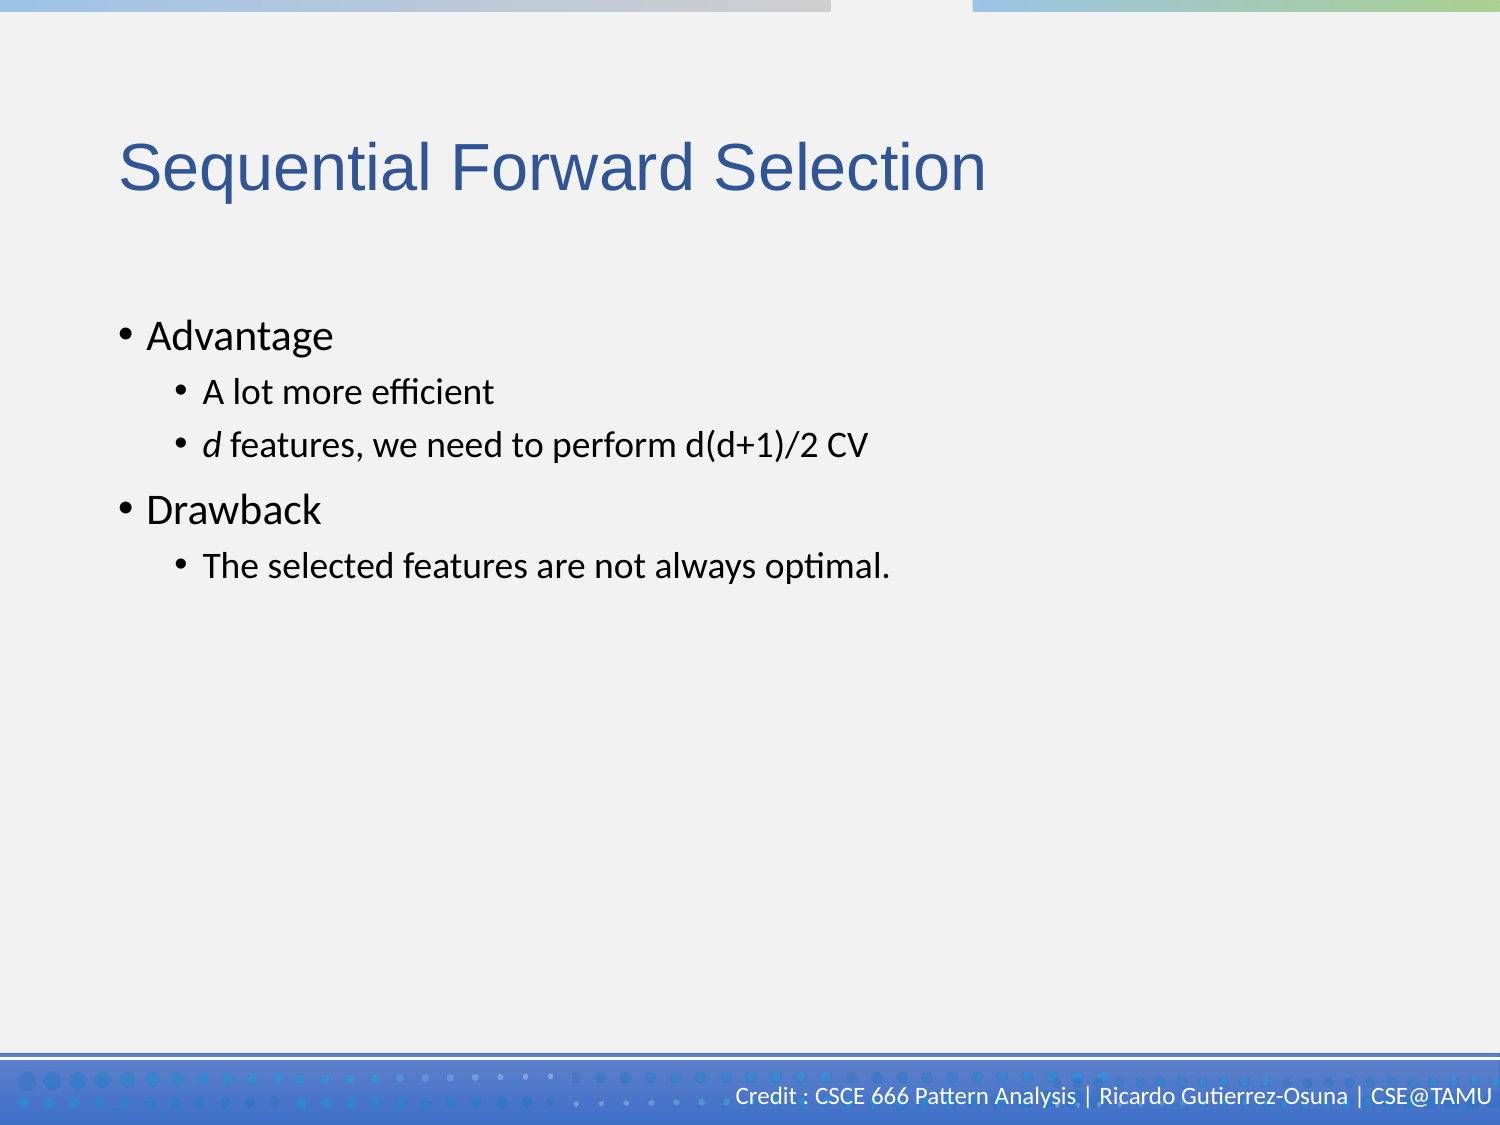

# Sequential Forward Selection
Advantage
A lot more efficient
d features, we need to perform d(d+1)/2 CV
Drawback
The selected features are not always optimal.
Credit : CSCE 666 Pattern Analysis | Ricardo Gutierrez-Osuna | CSE@TAMU